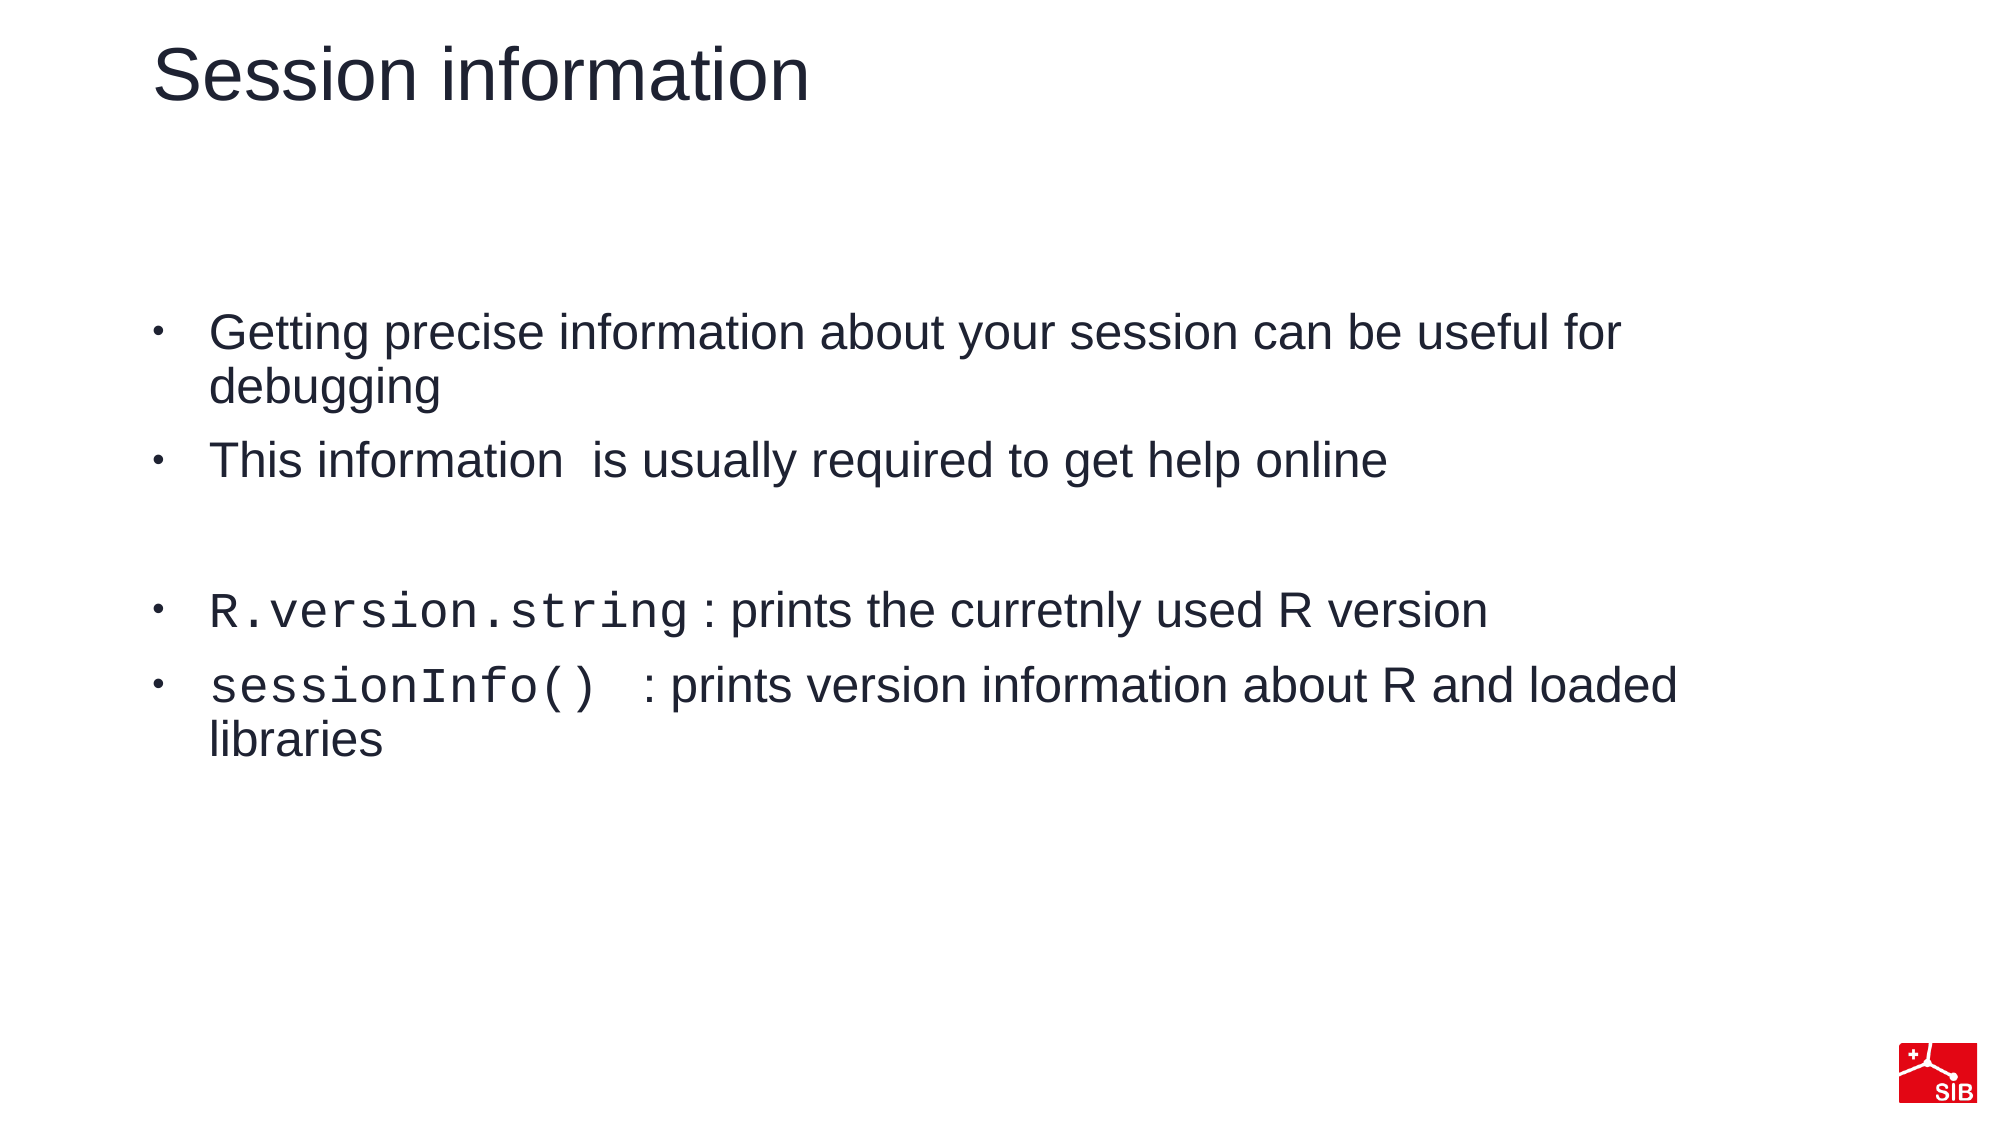

# Session information
Getting precise information about your session can be useful for debugging
This information  is usually required to get help online

R.version.string : prints the curretnly used R version
sessionInfo()  : prints version information about R and loaded libraries